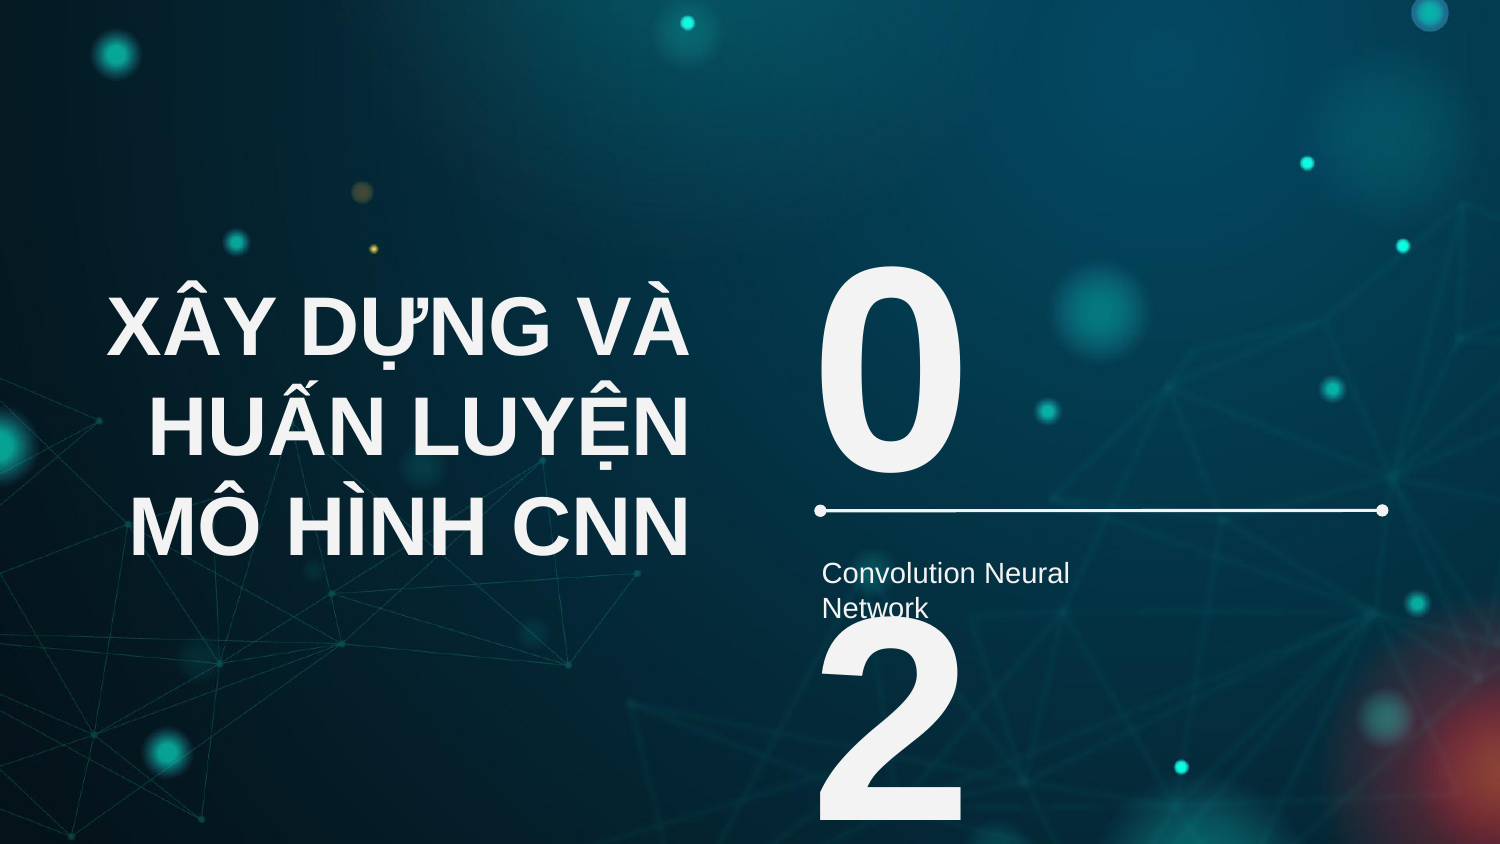

# XÂY DỰNG VÀ HUẤN LUYỆN MÔ HÌNH CNN
02
Convolution Neural Network